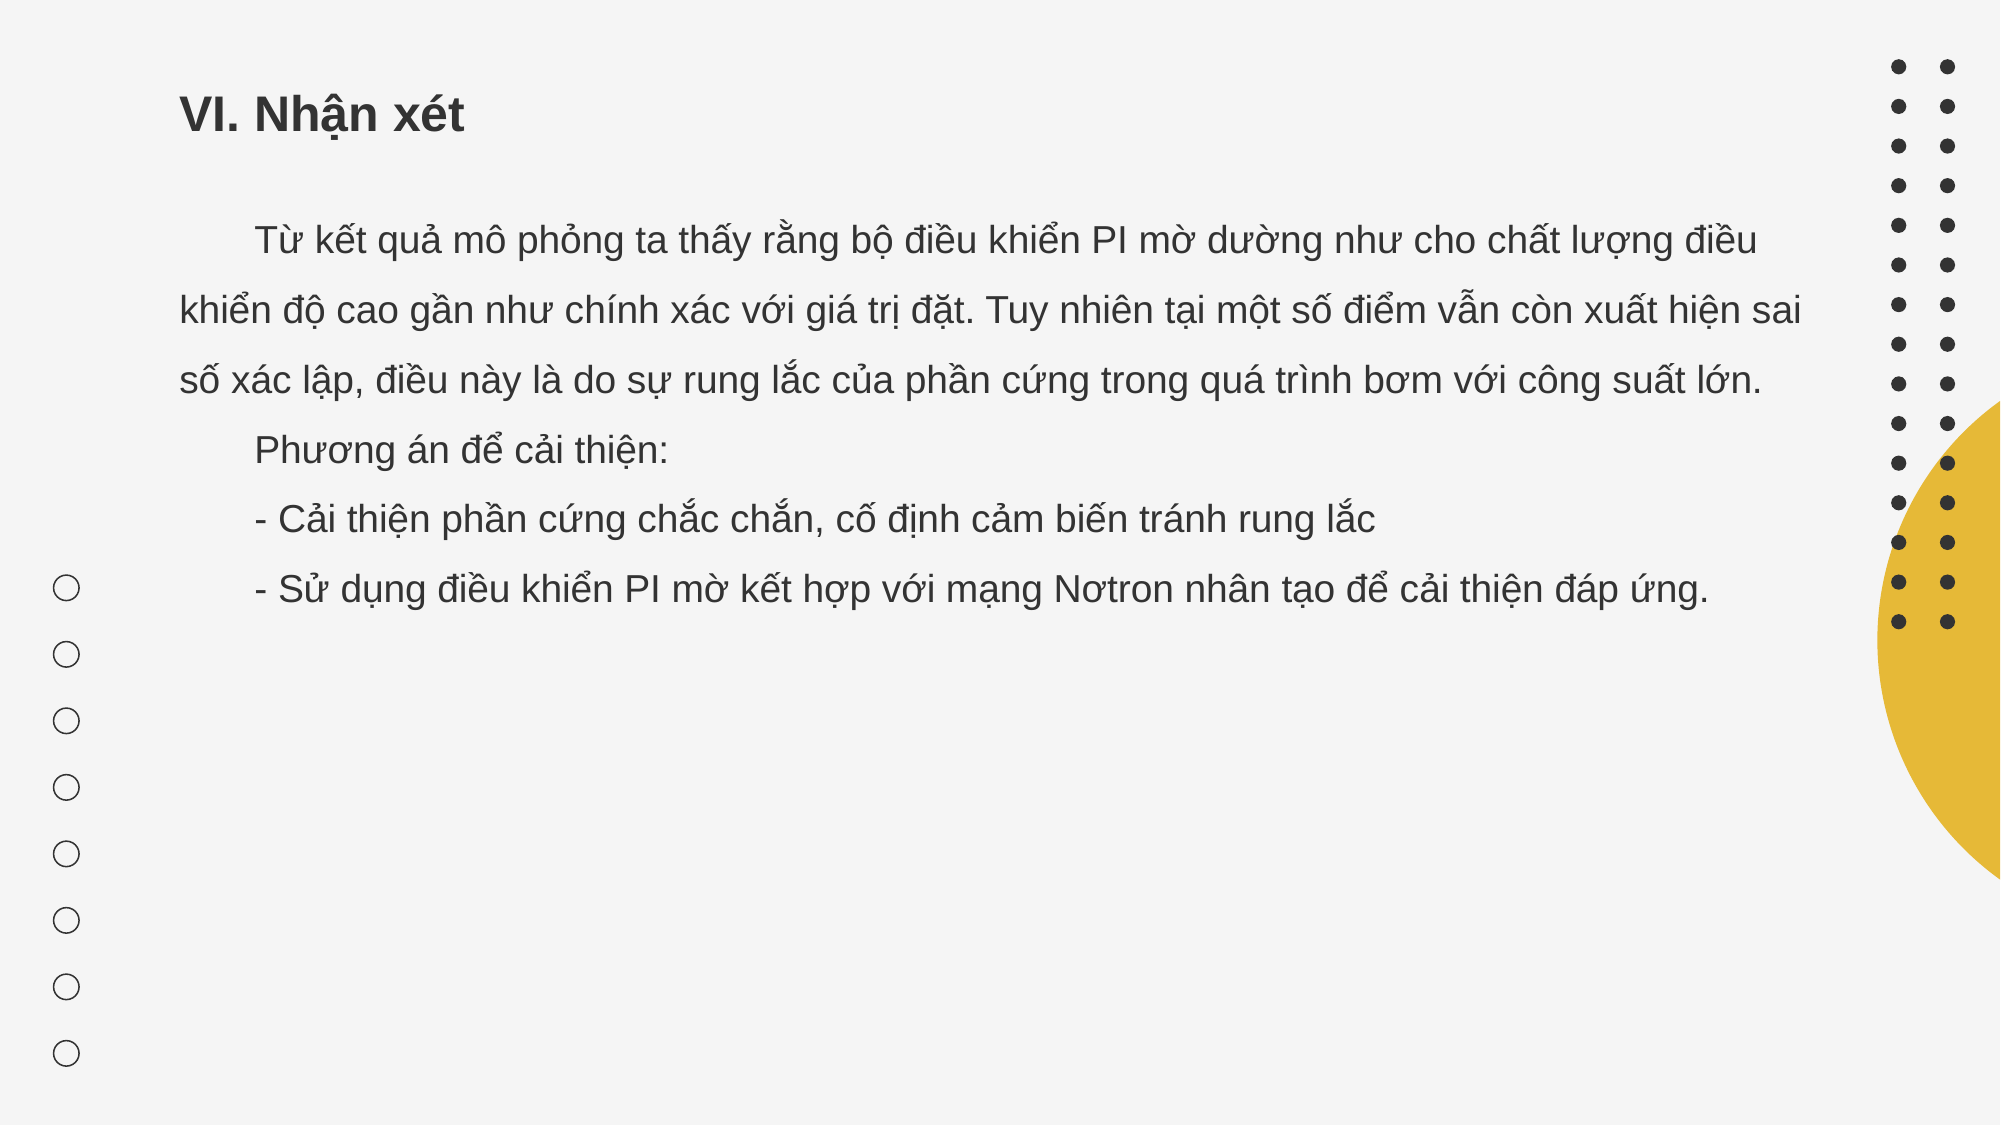

# VI. Nhận xét
Từ kết quả mô phỏng ta thấy rằng bộ điều khiển PI mờ dường như cho chất lượng điều khiển độ cao gần như chính xác với giá trị đặt. Tuy nhiên tại một số điểm vẫn còn xuất hiện sai số xác lập, điều này là do sự rung lắc của phần cứng trong quá trình bơm với công suất lớn.
Phương án để cải thiện:
- Cải thiện phần cứng chắc chắn, cố định cảm biến tránh rung lắc
- Sử dụng điều khiển PI mờ kết hợp với mạng Nơtron nhân tạo để cải thiện đáp ứng.